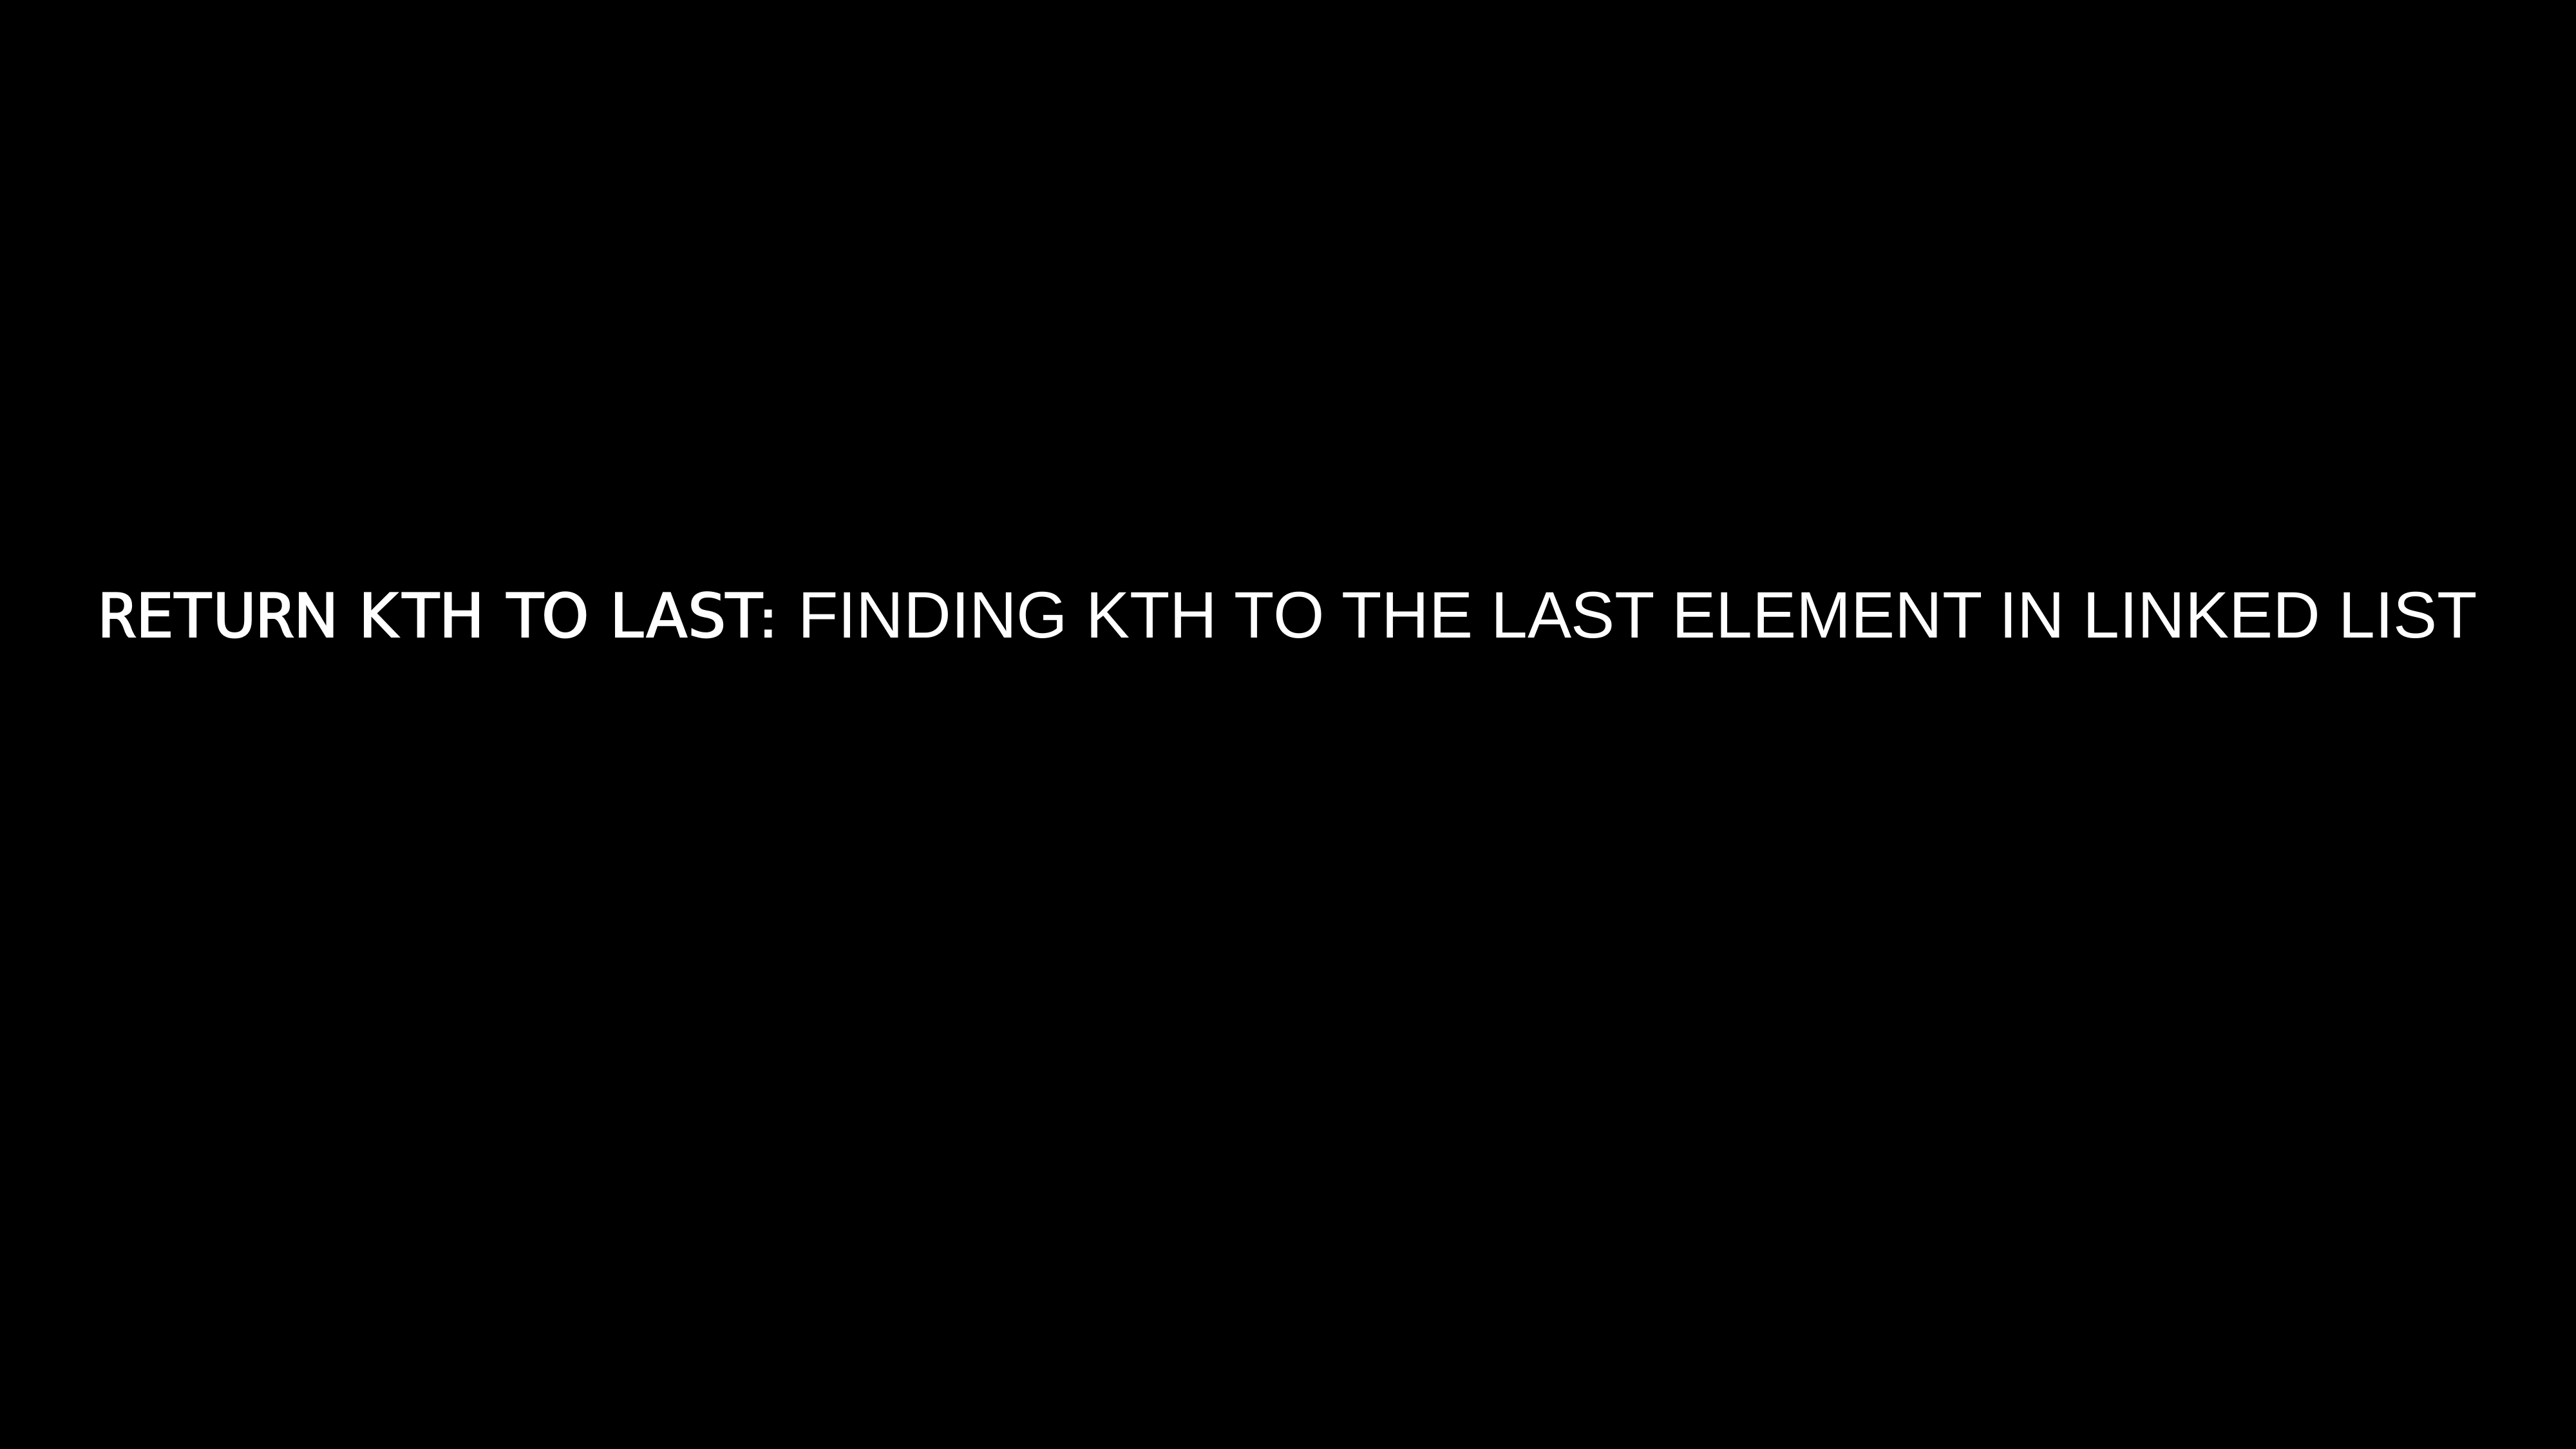

# RETurn kth to last: finding kth to the last element in linked list